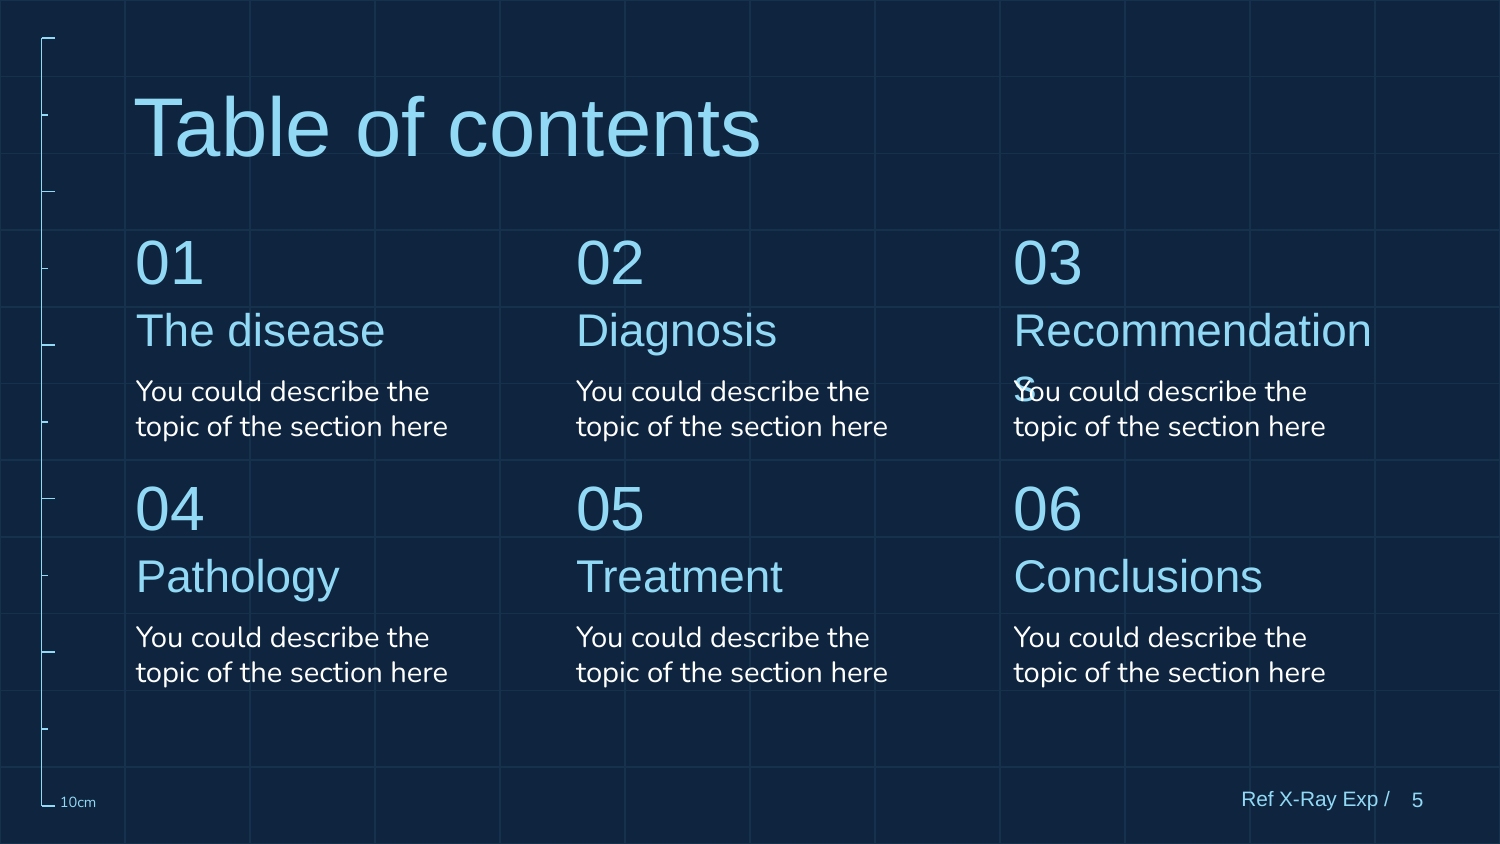

Table of contents
01
02
03
# The disease
Diagnosis
Recommendations
You could describe the topic of the section here
You could describe the topic of the section here
You could describe the topic of the section here
04
05
06
Pathology
Treatment
Conclusions
You could describe the topic of the section here
You could describe the topic of the section here
You could describe the topic of the section here
Ref X-Ray Exp /
5